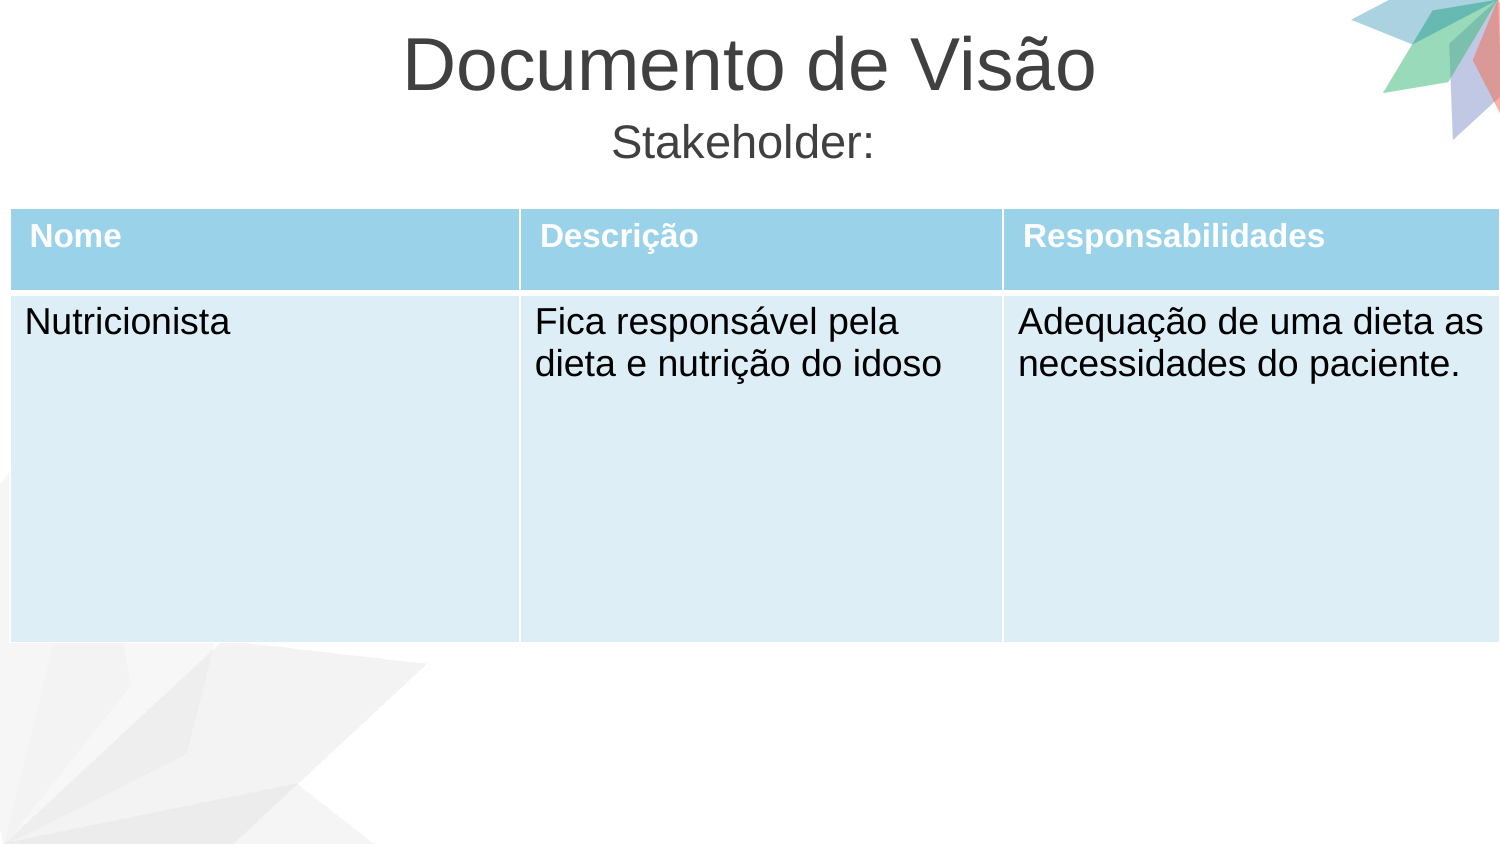

Documento de Visão
Stakeholder:
| Nome | Descrição | Responsabilidades |
| --- | --- | --- |
| Nutricionista | Fica responsável pela dieta e nutrição do idoso | Adequação de uma dieta as necessidades do paciente. |